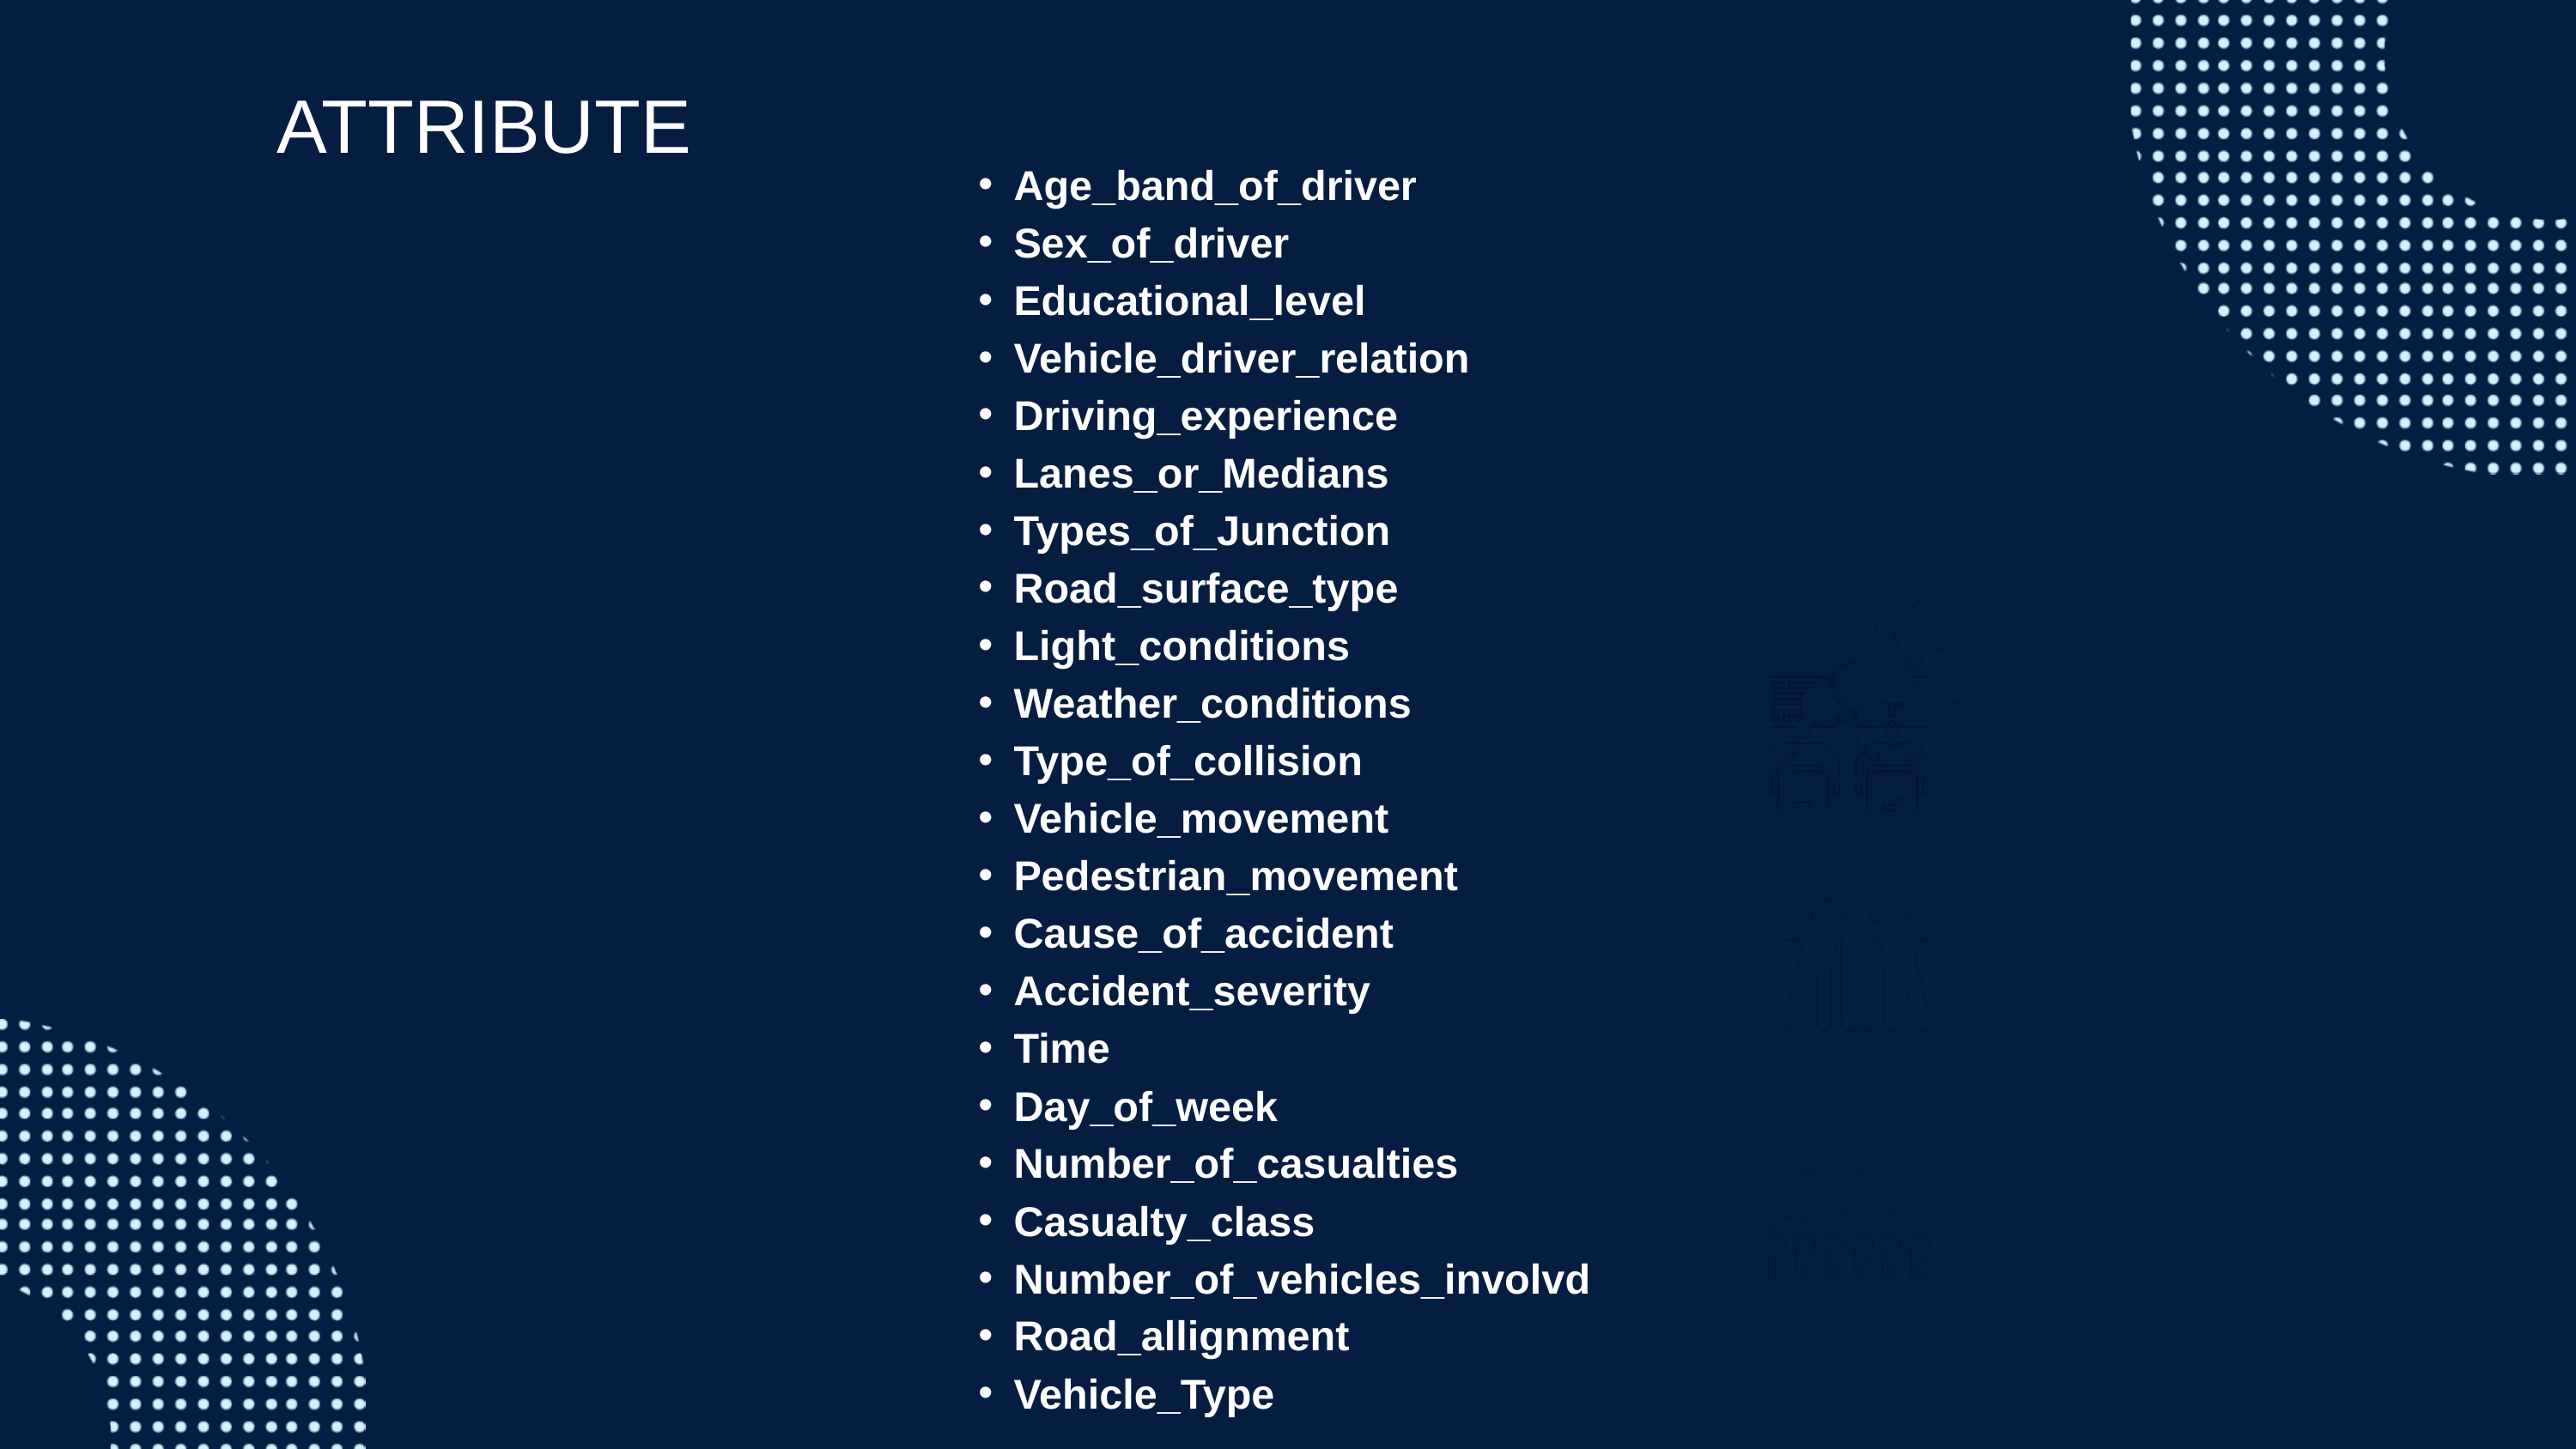

ATTRIBUTE
Age_band_of_driver
Sex_of_driver
Educational_level
Vehicle_driver_relation
Driving_experience
Lanes_or_Medians
Types_of_Junction
Road_surface_type
Light_conditions
Weather_conditions
Type_of_collision
Vehicle_movement
Pedestrian_movement
Cause_of_accident
Accident_severity
Time
Day_of_week
Number_of_casualties
Casualty_class
Number_of_vehicles_involvd
Road_allignment
Vehicle_Type